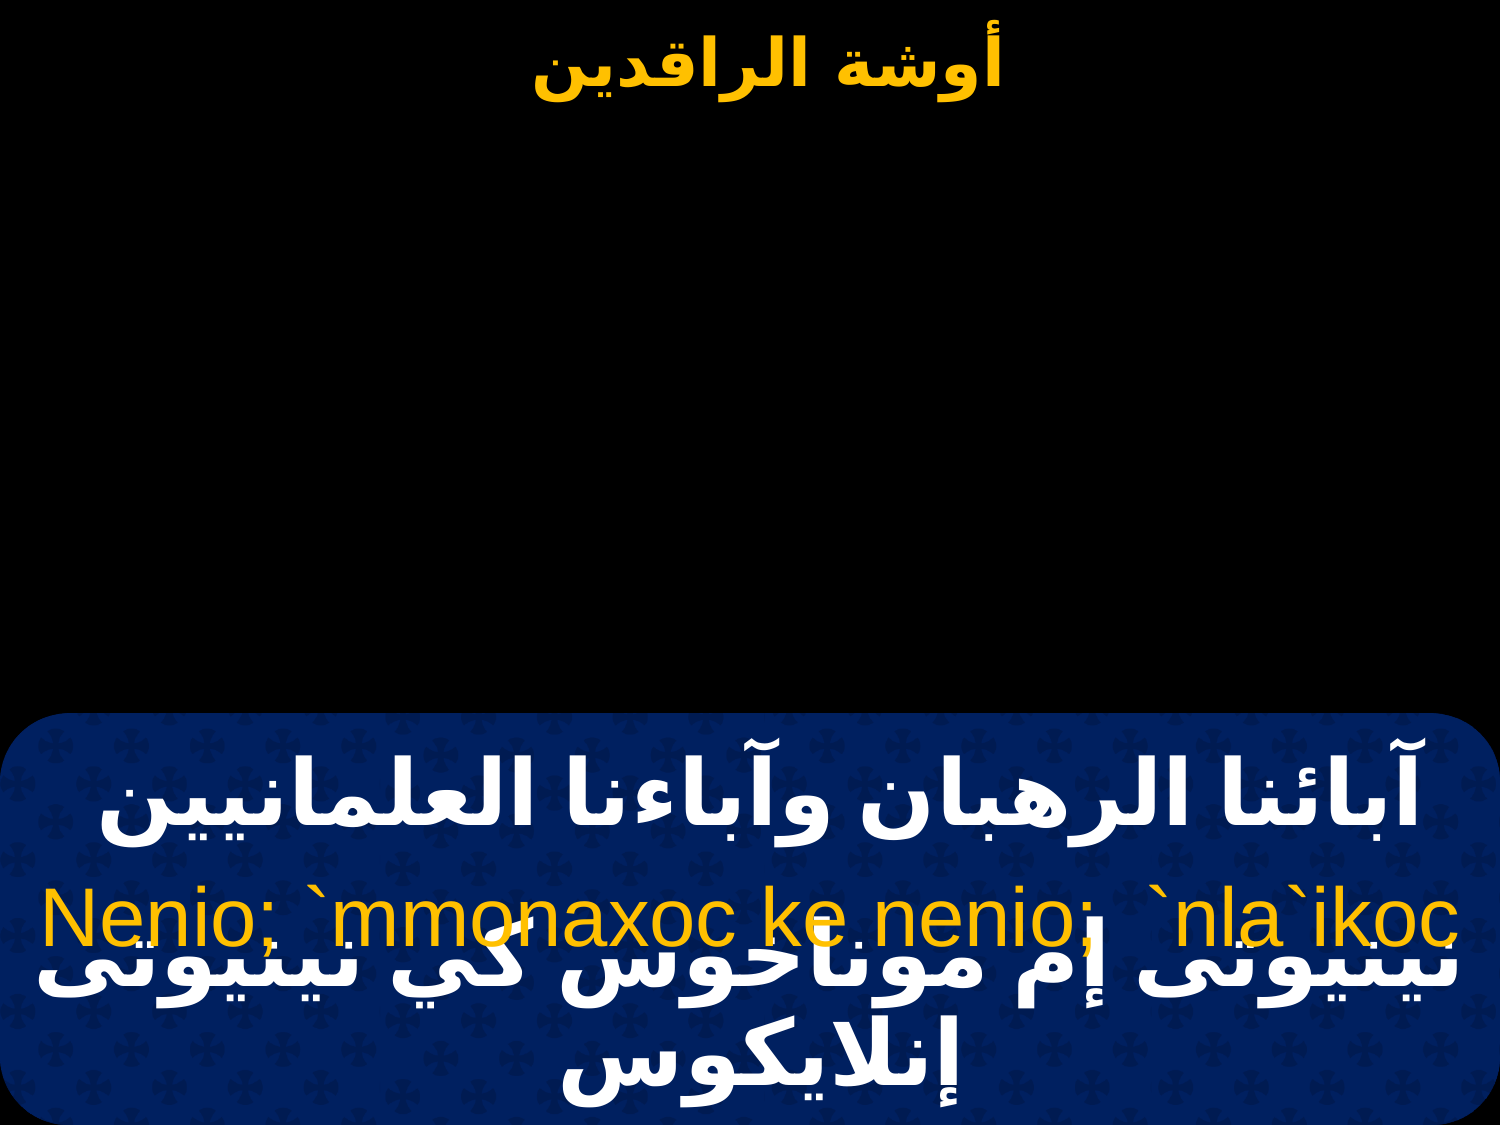

# آبائنا الرهبان وآباءنا العلمانيين
Nenio; `mmonaxoc ke nenio;  `nla`ikoc
نينيوتى إم موناخوس كي نينيوتى إنلايكوس